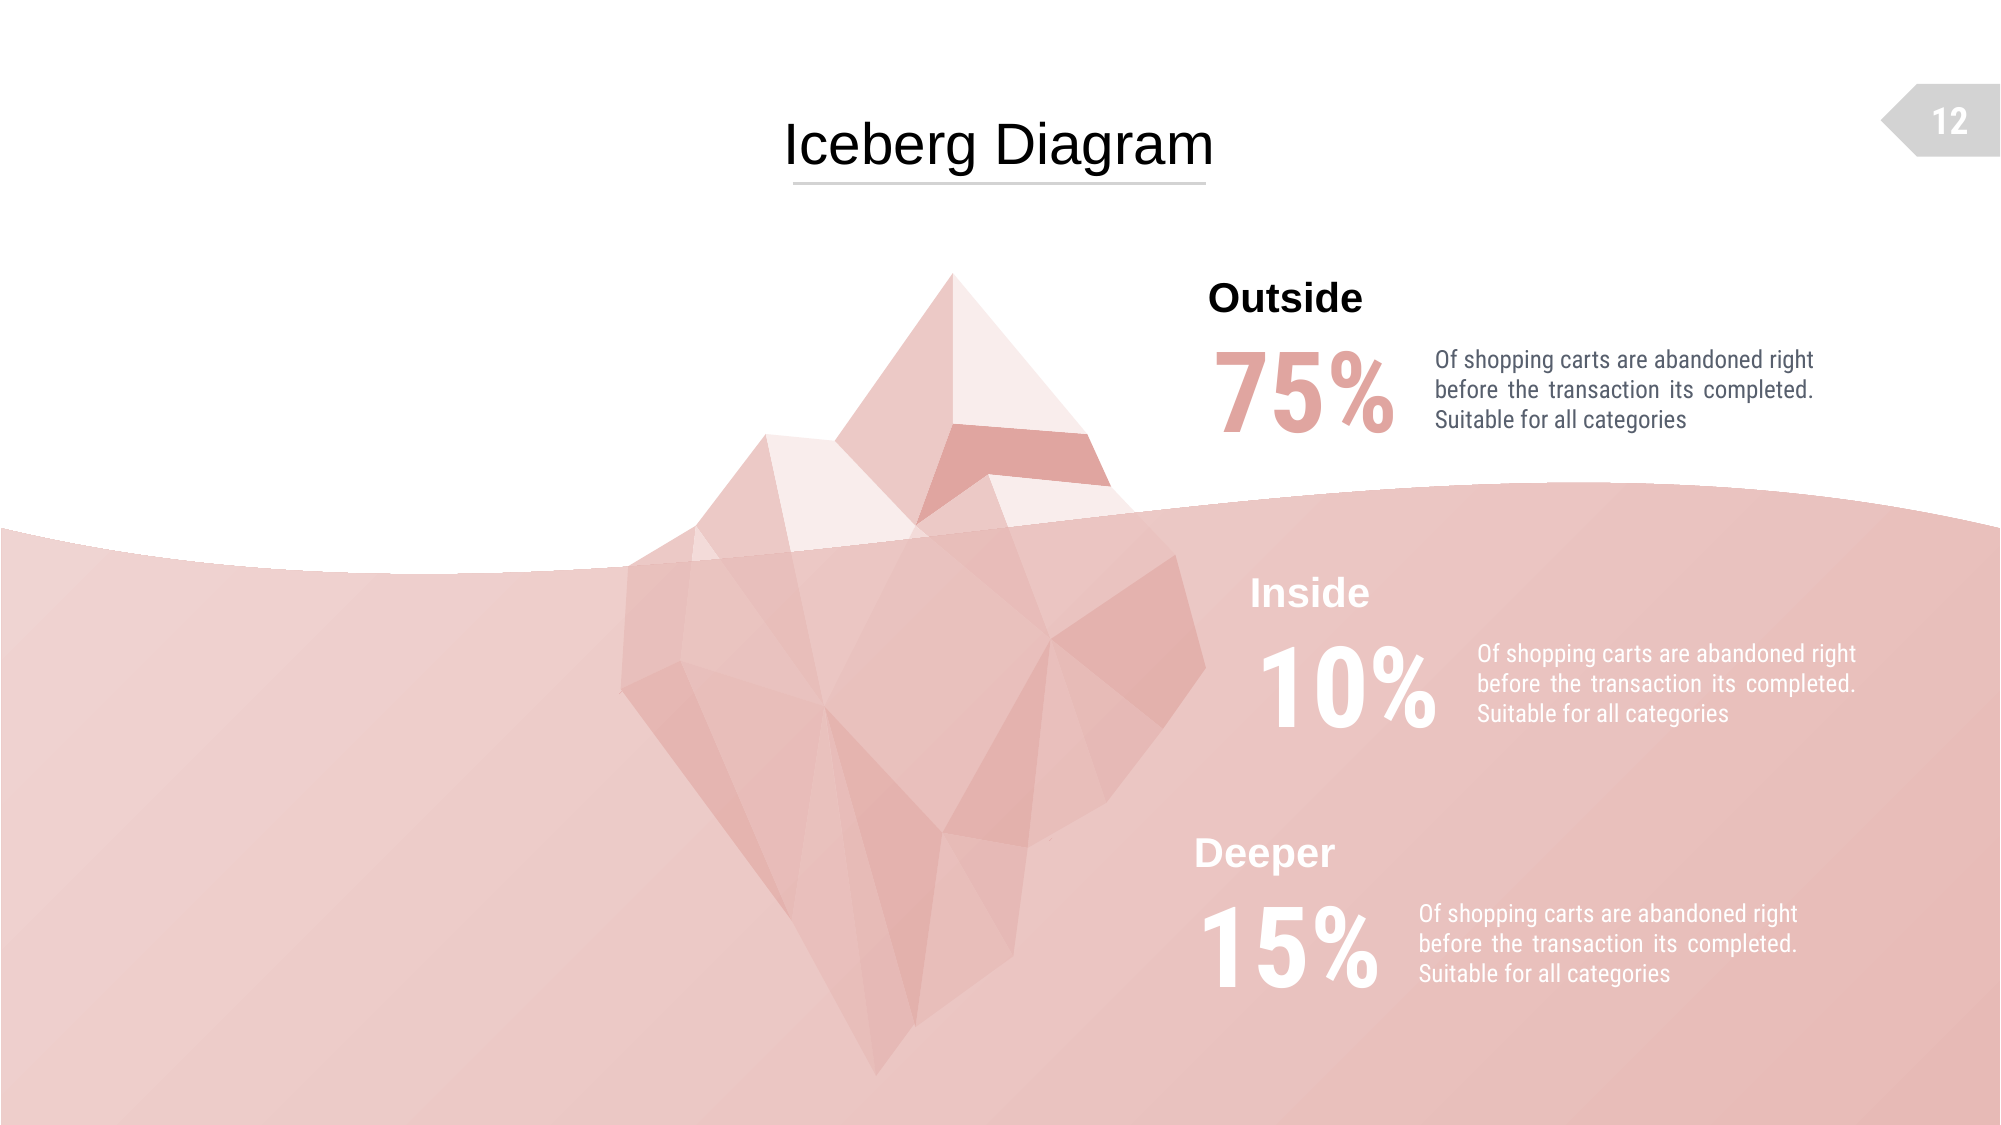

12
Iceberg Diagram
Outside

75%
Of shopping carts are abandoned right before the transaction its completed. Suitable for all categories

Inside
10%
Of shopping carts are abandoned right before the transaction its completed. Suitable for all categories
Deeper
15%
Of shopping carts are abandoned right before the transaction its completed. Suitable for all categories